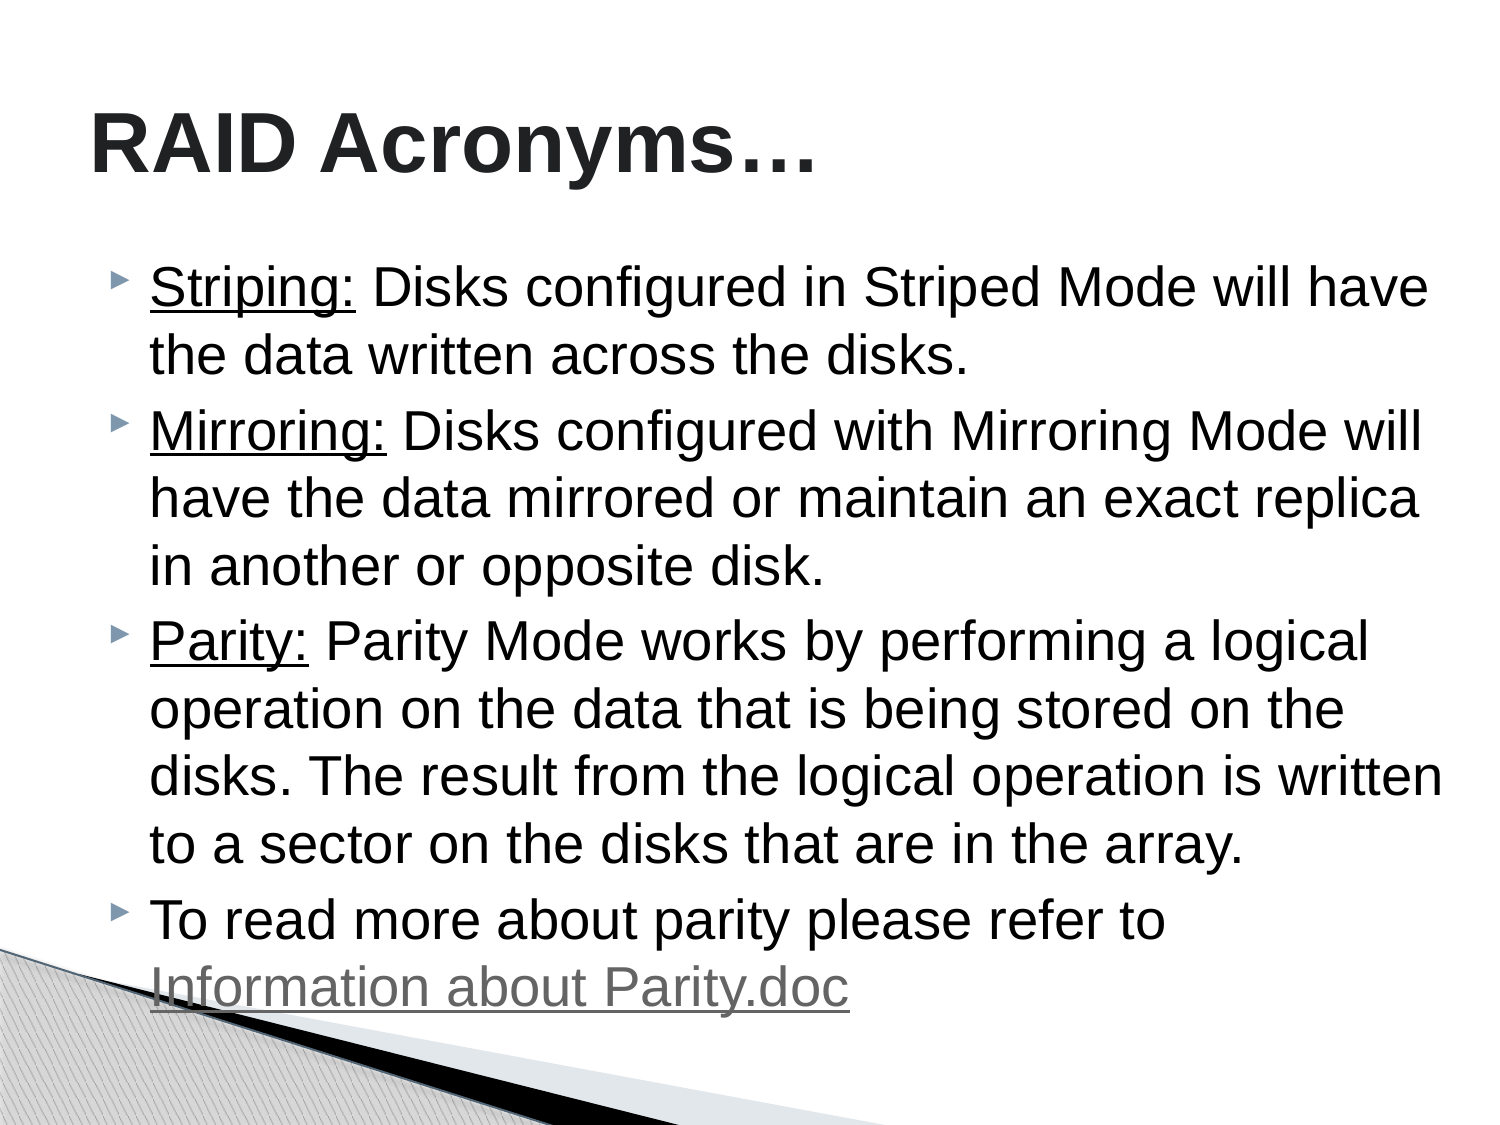

# RAID Acronyms…
Striping: Disks configured in Striped Mode will have the data written across the disks.
Mirroring: Disks configured with Mirroring Mode will have the data mirrored or maintain an exact replica in another or opposite disk.
Parity: Parity Mode works by performing a logical operation on the data that is being stored on the disks. The result from the logical operation is written to a sector on the disks that are in the array.
To read more about parity please refer to Information about Parity.doc